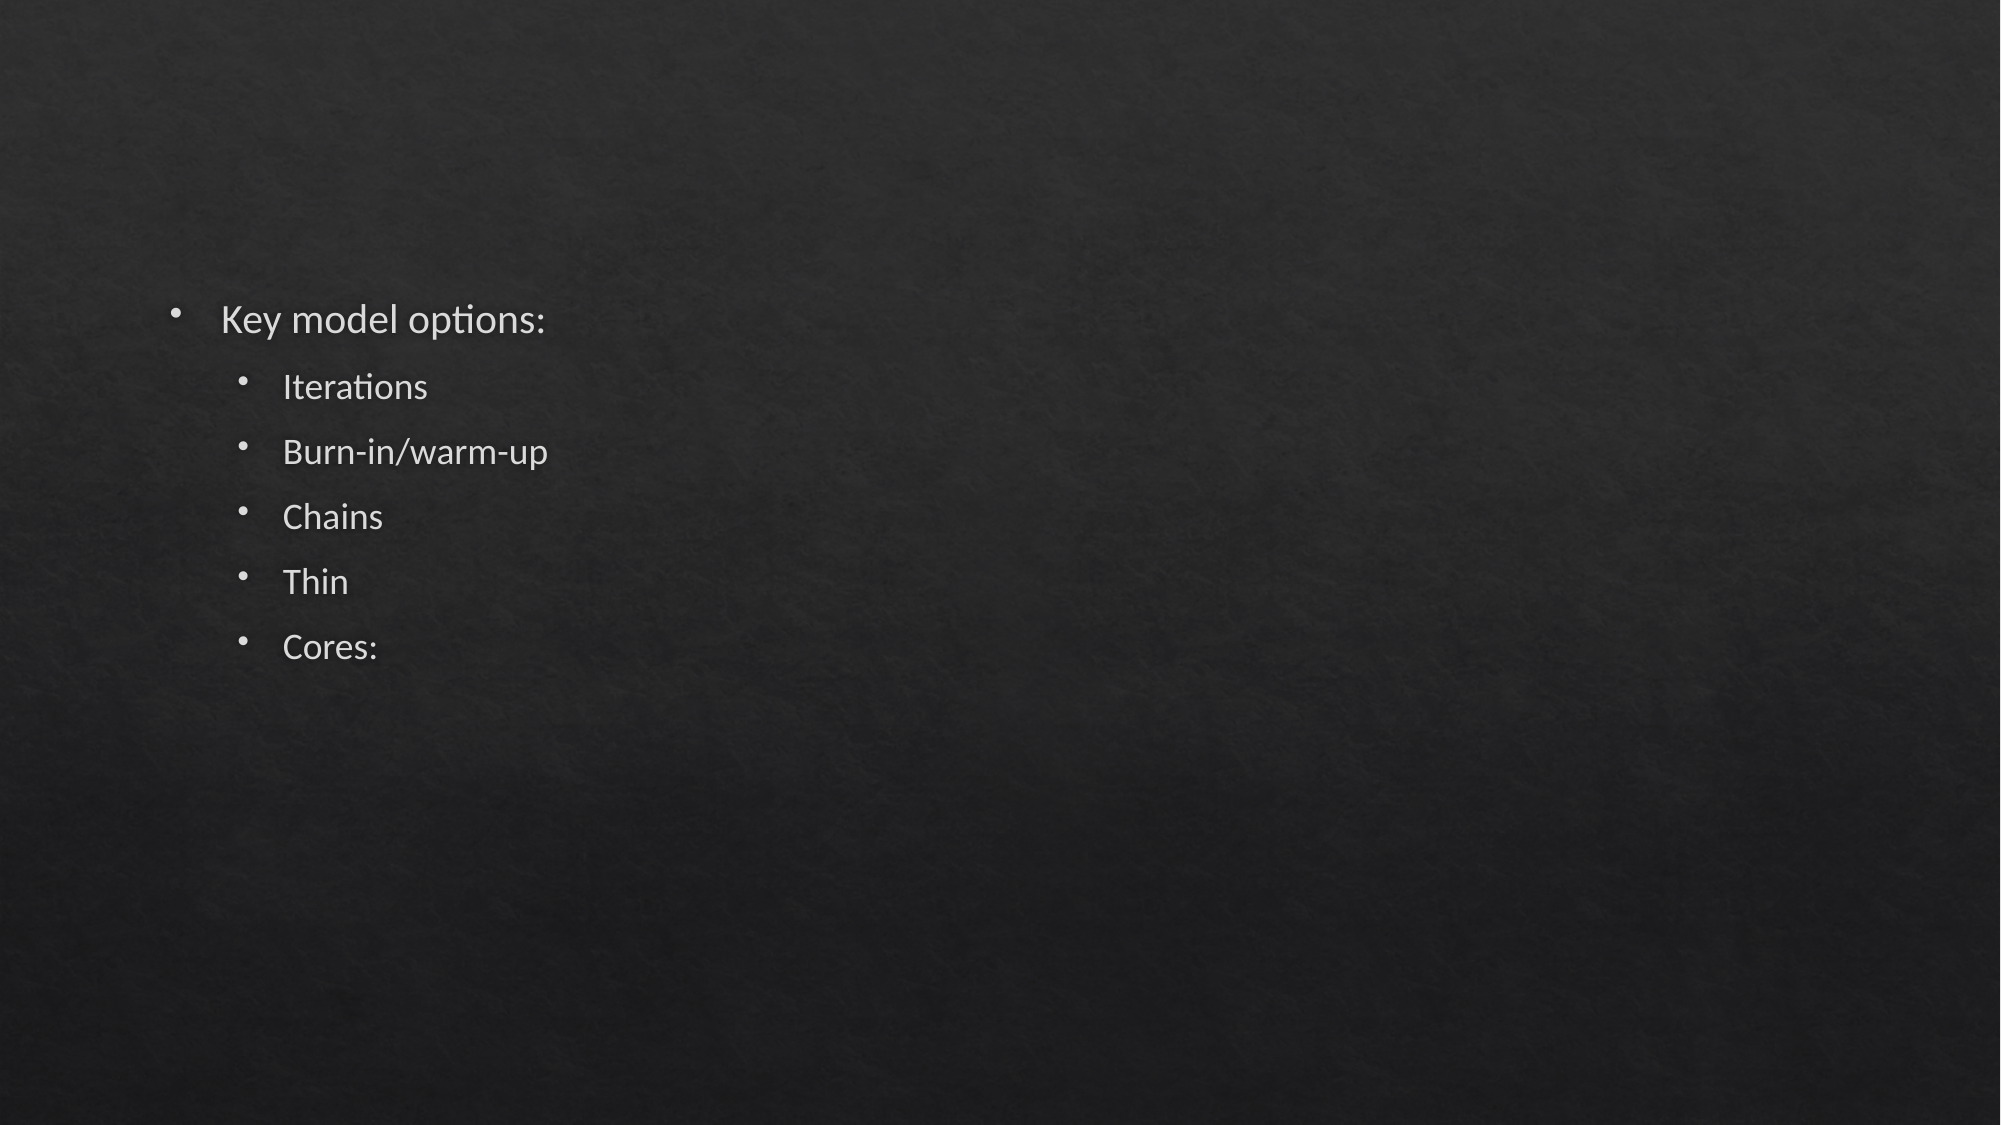

#
Key model options:
Iterations
Burn-in/warm-up
Chains
Thin
Cores: